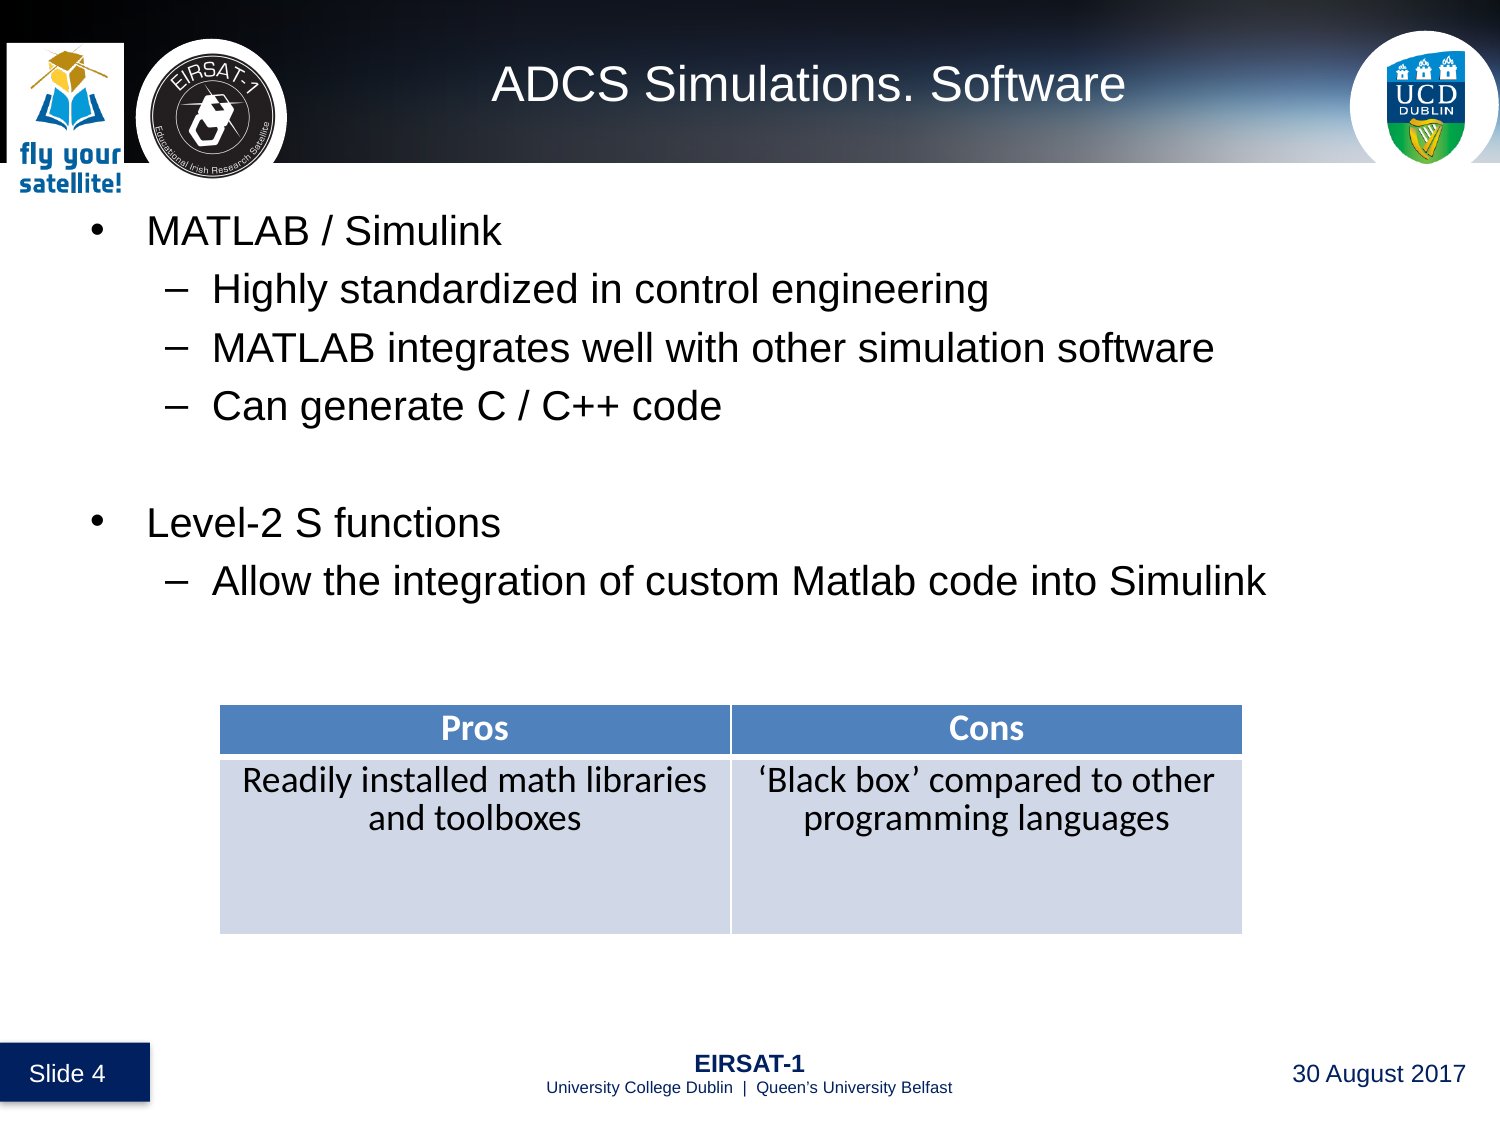

# ADCS Simulations. Software
MATLAB / Simulink
Highly standardized in control engineering
MATLAB integrates well with other simulation software
Can generate C / C++ code

Level-2 S functions
Allow the integration of custom Matlab code into Simulink

| Pros | Cons |
| --- | --- |
| Readily installed math libraries and toolboxes | ‘Black box’ compared to other programming languages |
  Slide 4
EIRSAT-1
University College Dublin  |  Queen’s University Belfast
30 August 2017